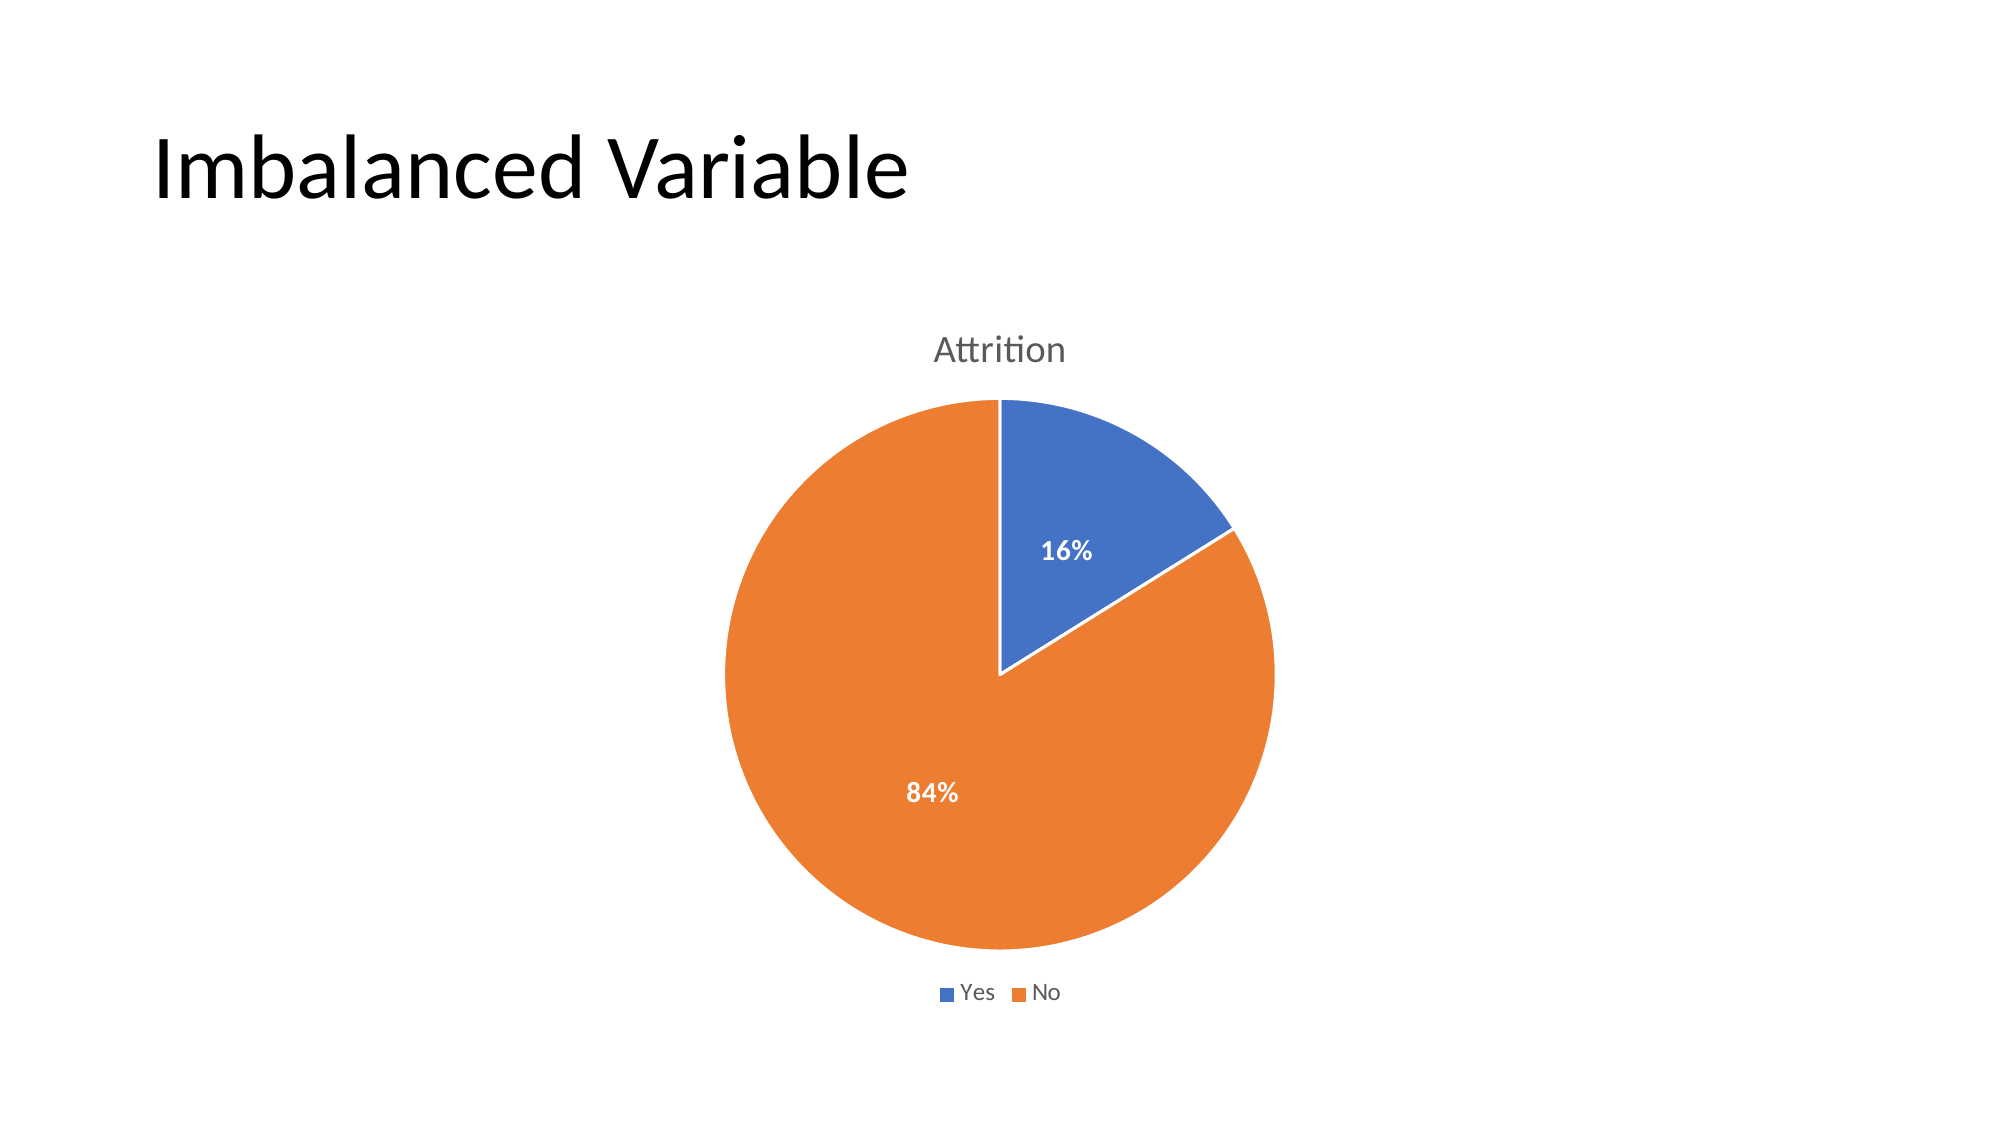

# Imbalanced Variable

### Chart:

| Category | Attrition |
|---|---|
| Yes | 0.1612 |
| No | 0.8388 |